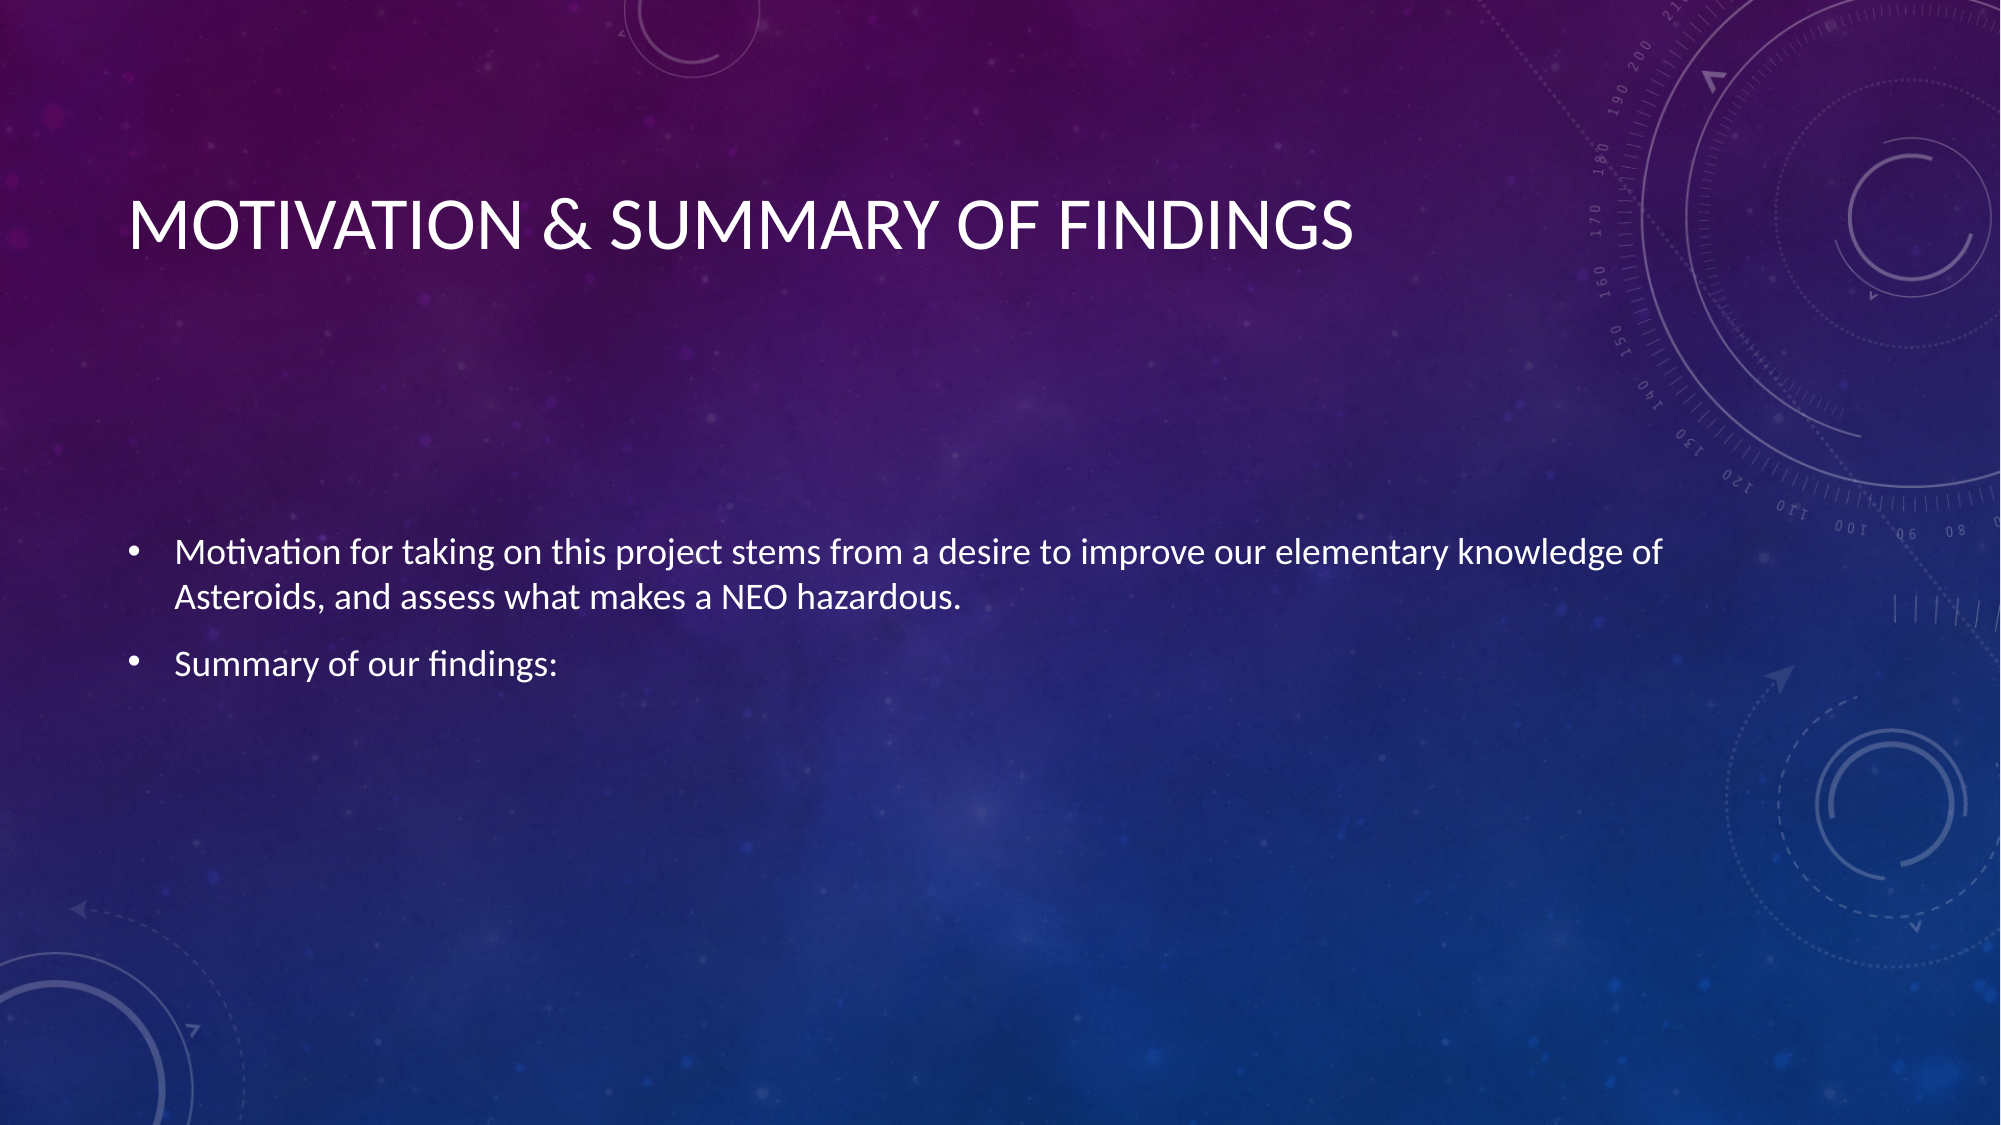

# Motivation & Summary of Findings
Motivation for taking on this project stems from a desire to improve our elementary knowledge of Asteroids, and assess what makes a NEO hazardous.
Summary of our findings: